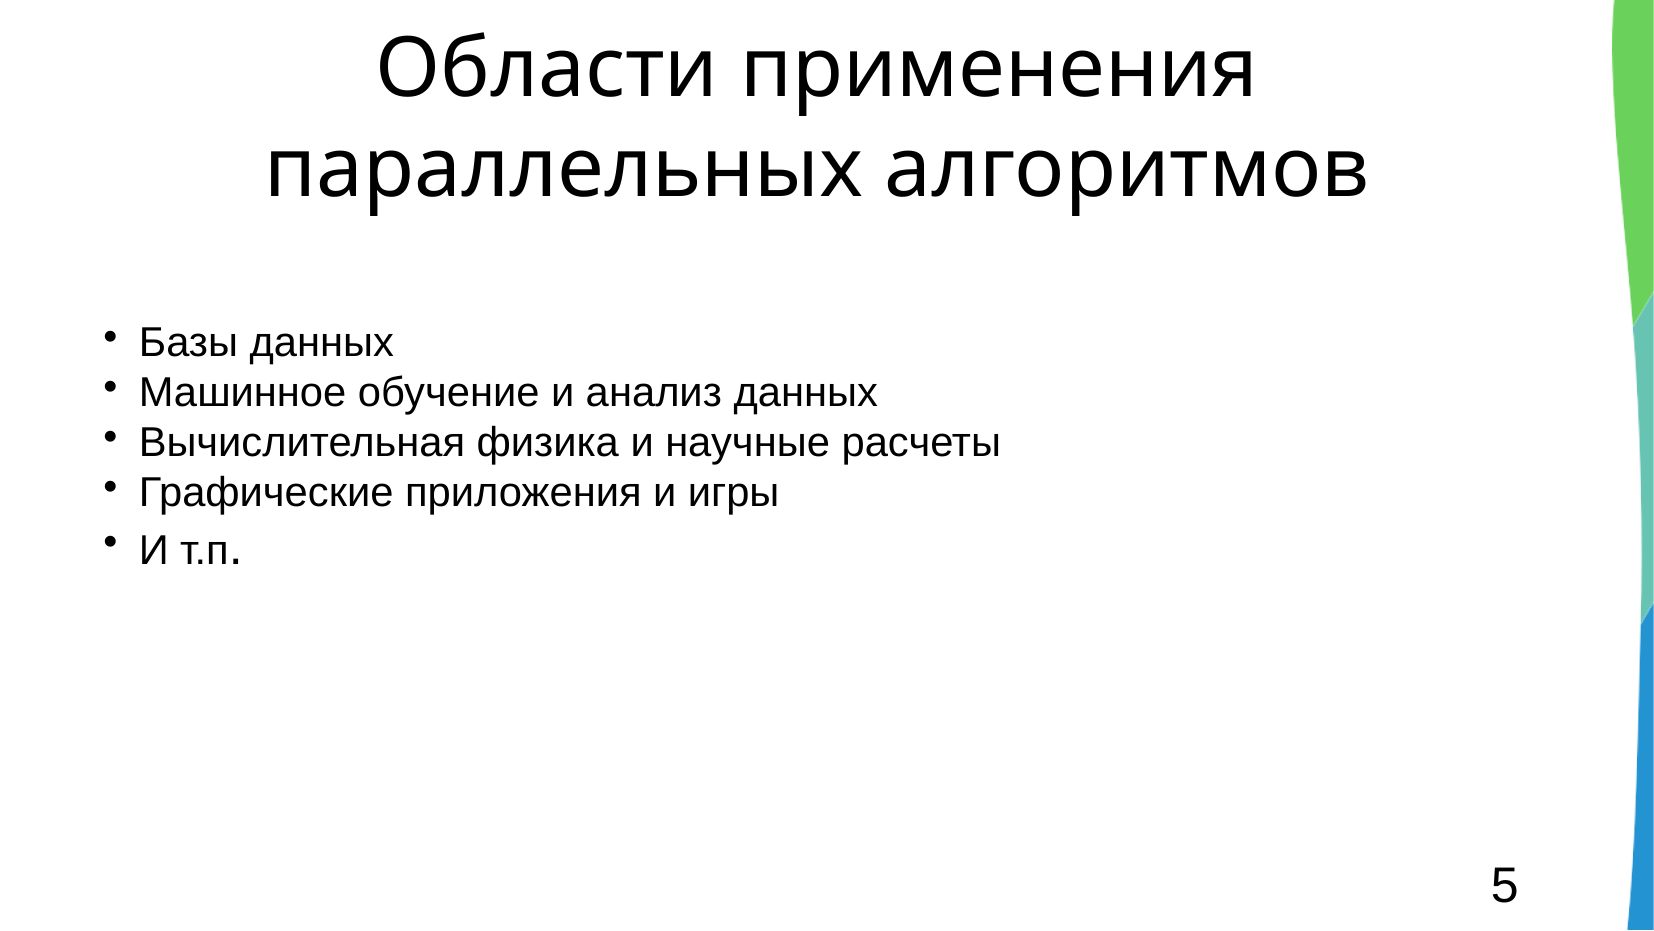

# Области применения параллельных алгоритмов
Базы данных
Машинное обучение и анализ данных
Вычислительная физика и научные расчеты
Графические приложения и игры
И т.п.
5